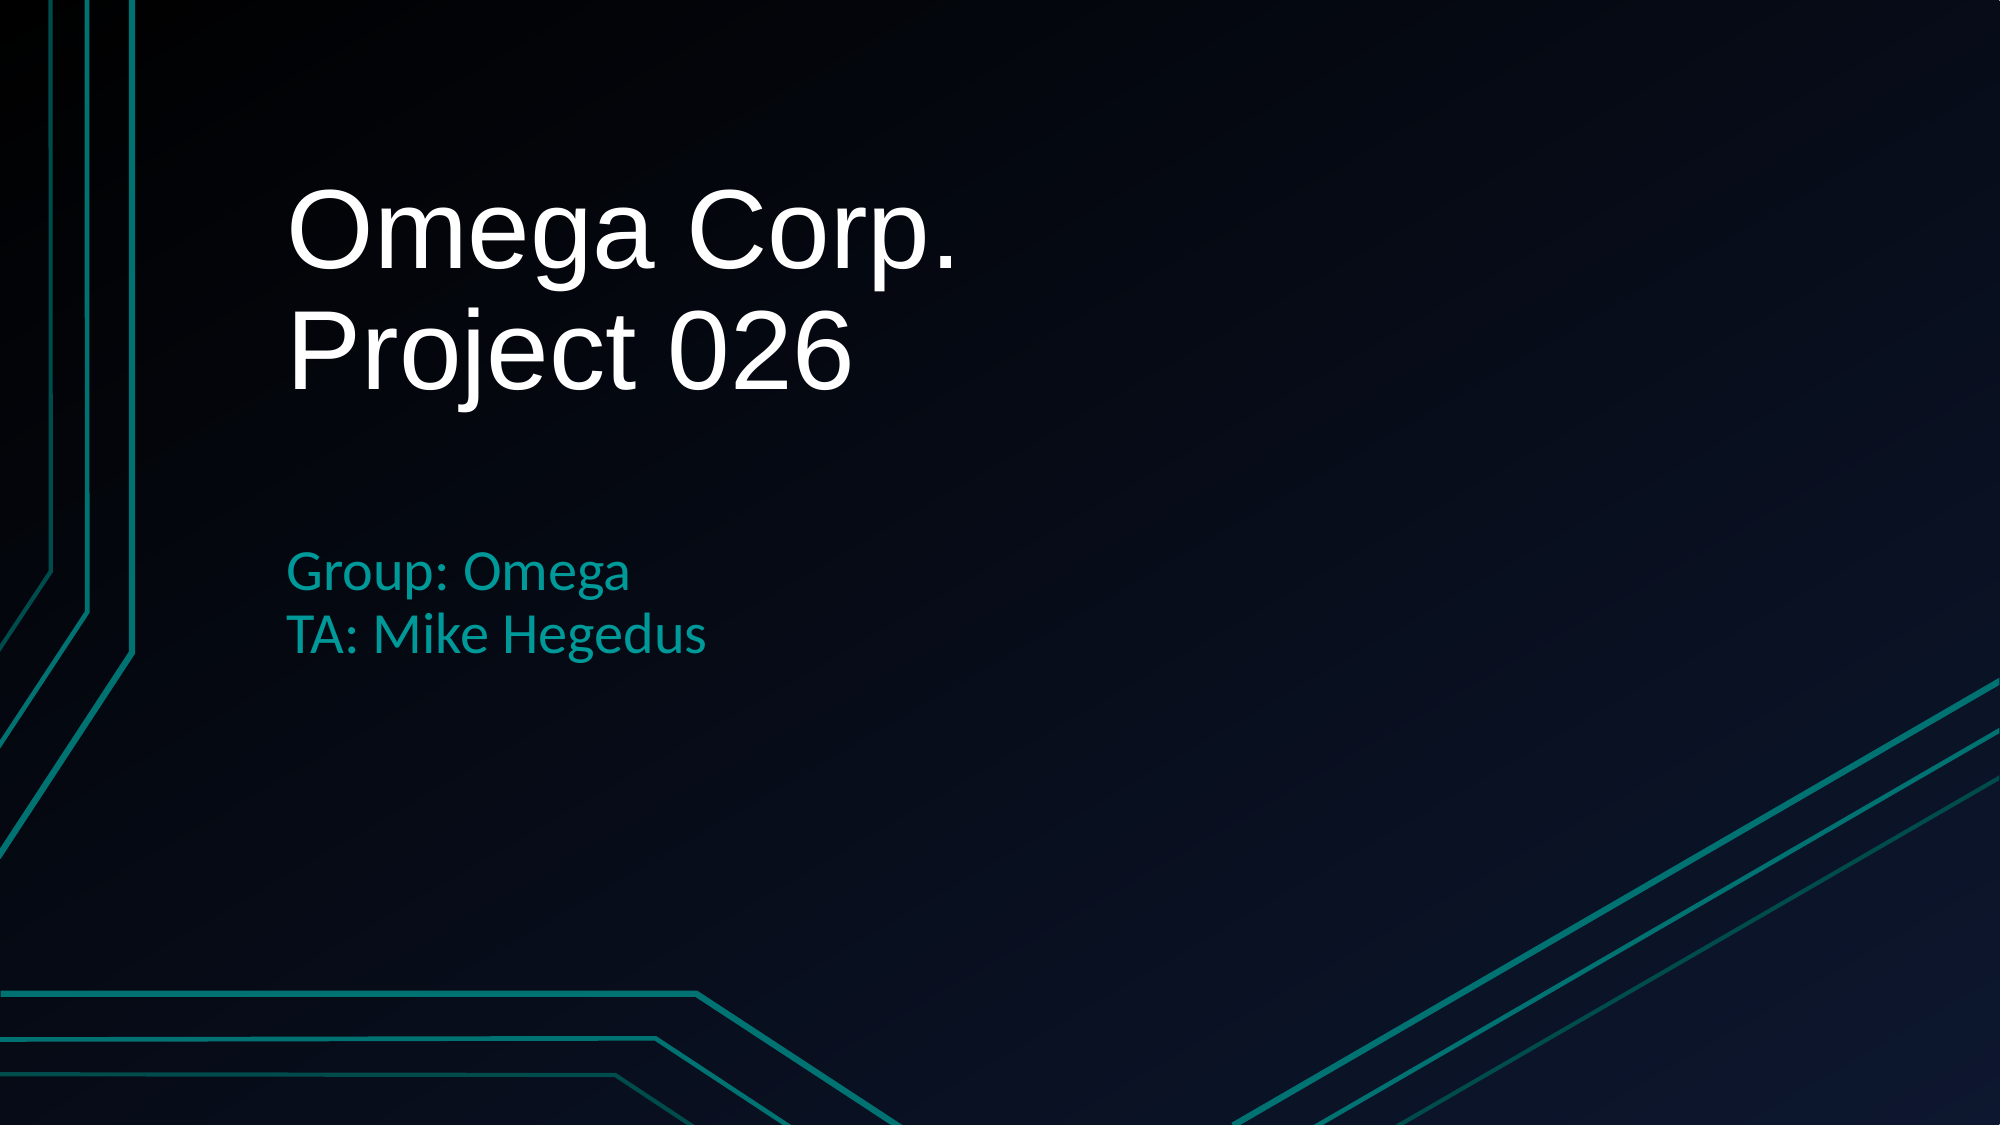

# Omega Corp.
Project 026
Group: Omega
TA: Mike Hegedus